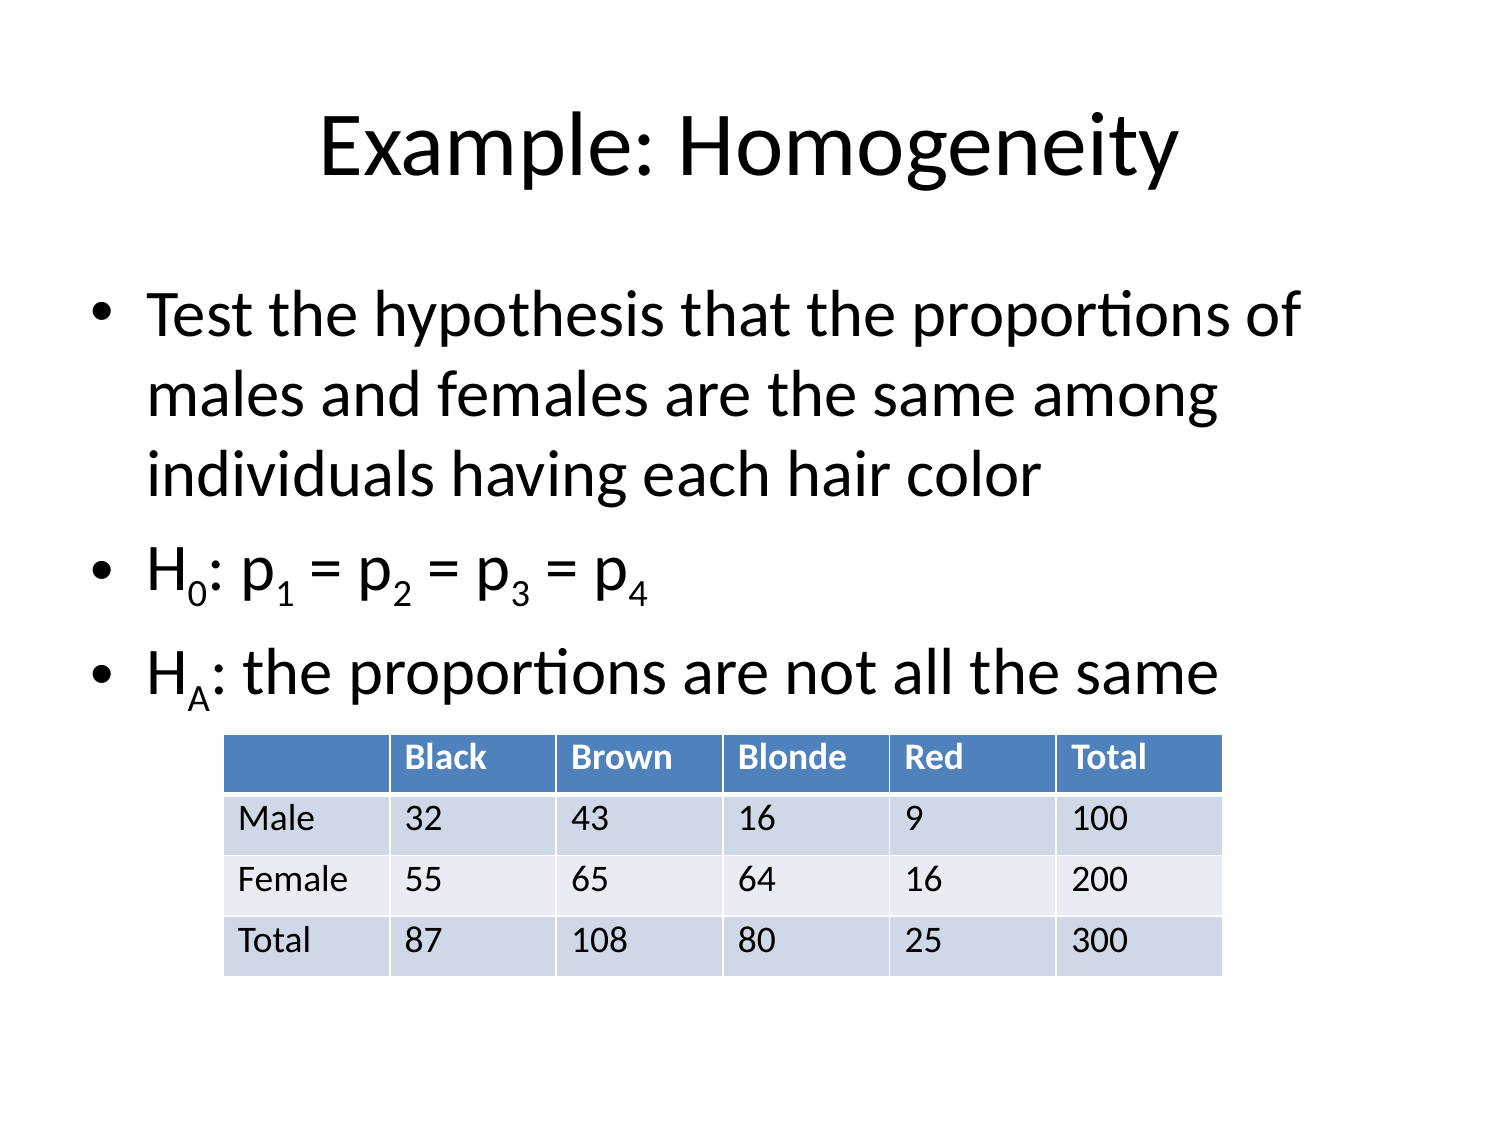

# Example: Homogeneity
Test the hypothesis that the proportions of males and females are the same among individuals having each hair color
H0: p1 = p2 = p3 = p4
HA: the proportions are not all the same

|  | Black | Brown | Blonde | Red | Total |
| --- | --- | --- | --- | --- | --- |
| Male | 32 | 43 | 16 | 9 | 100 |
| Female | 55 | 65 | 64 | 16 | 200 |
| Total | 87 | 108 | 80 | 25 | 300 |